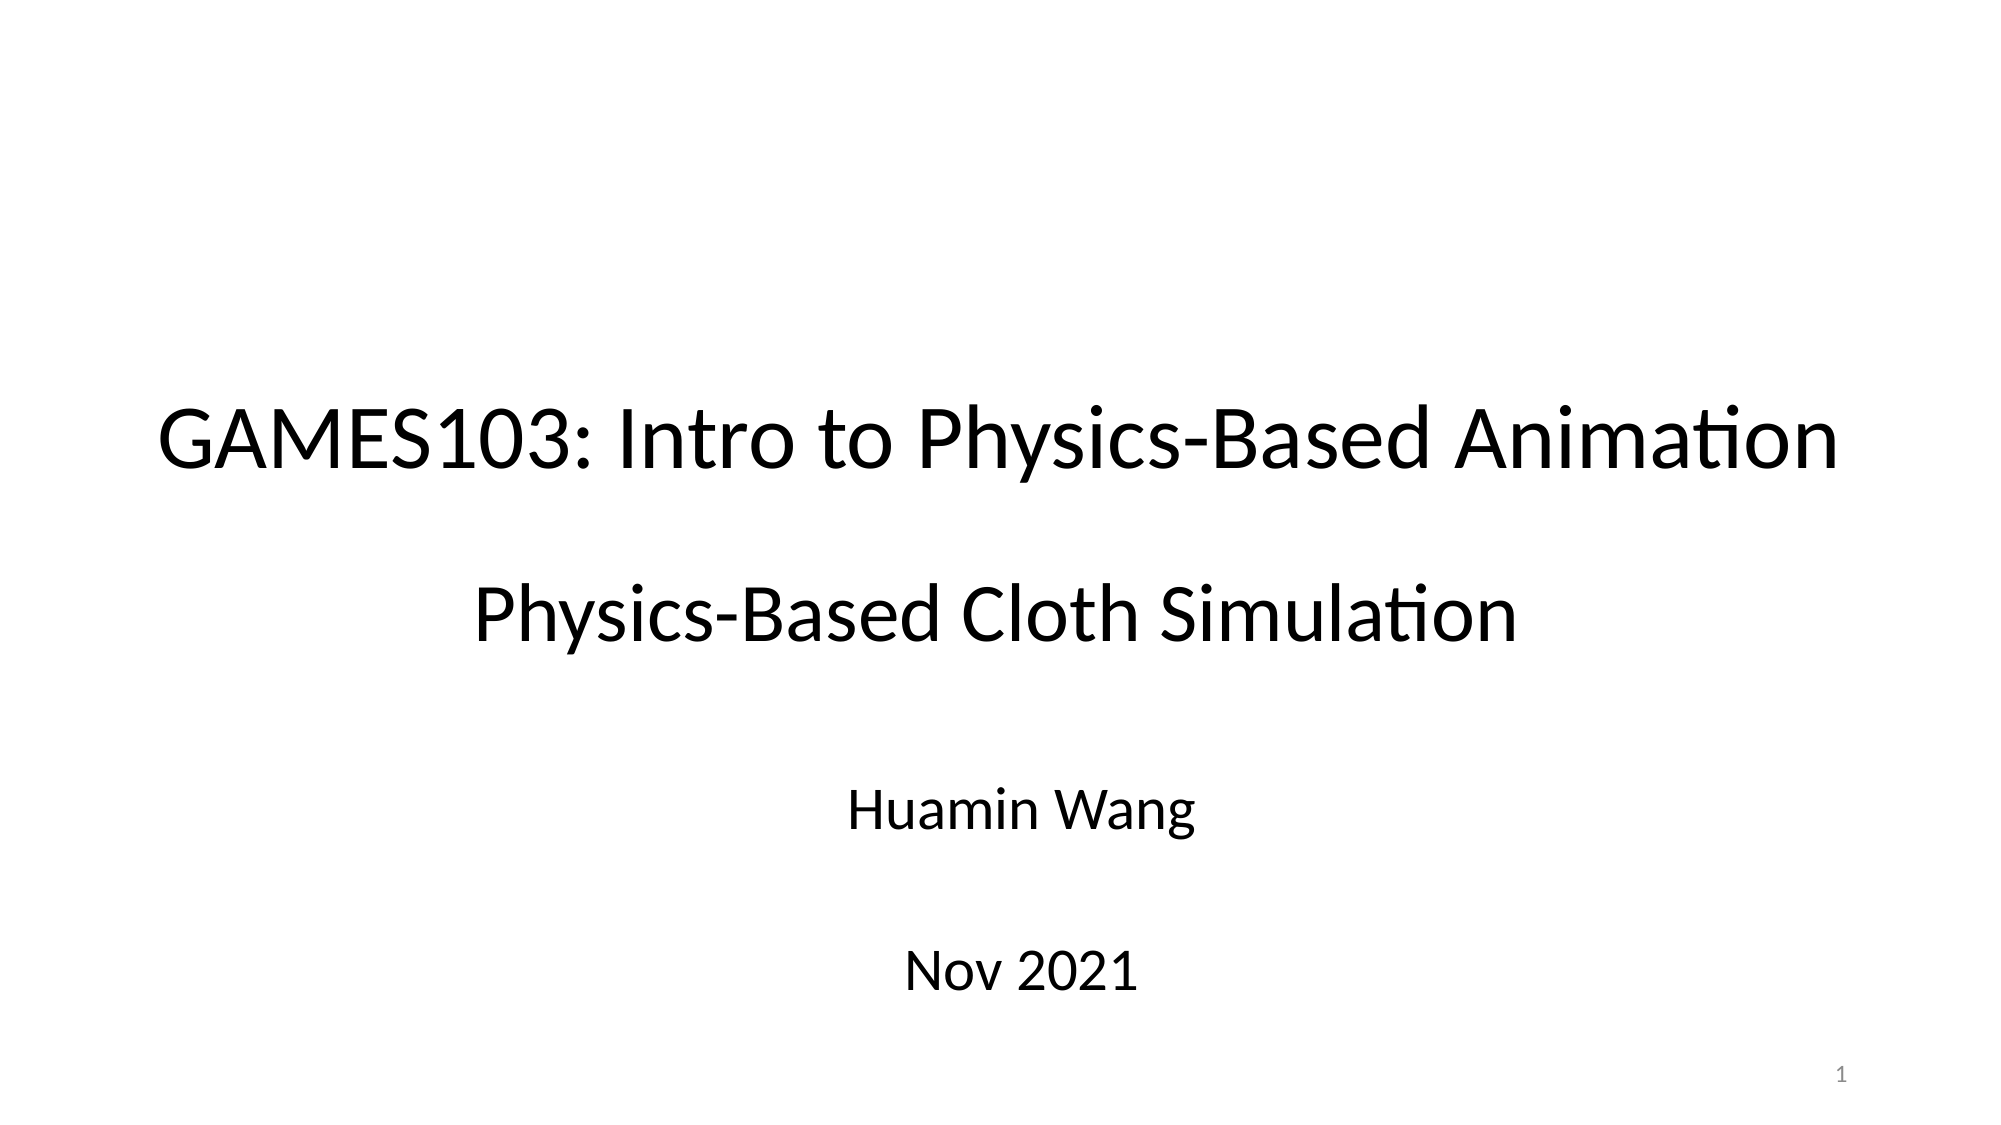

# GAMES103: Intro to Physics-Based Animation
Physics-Based Cloth Simulation
Huamin Wang

Nov 2021
1